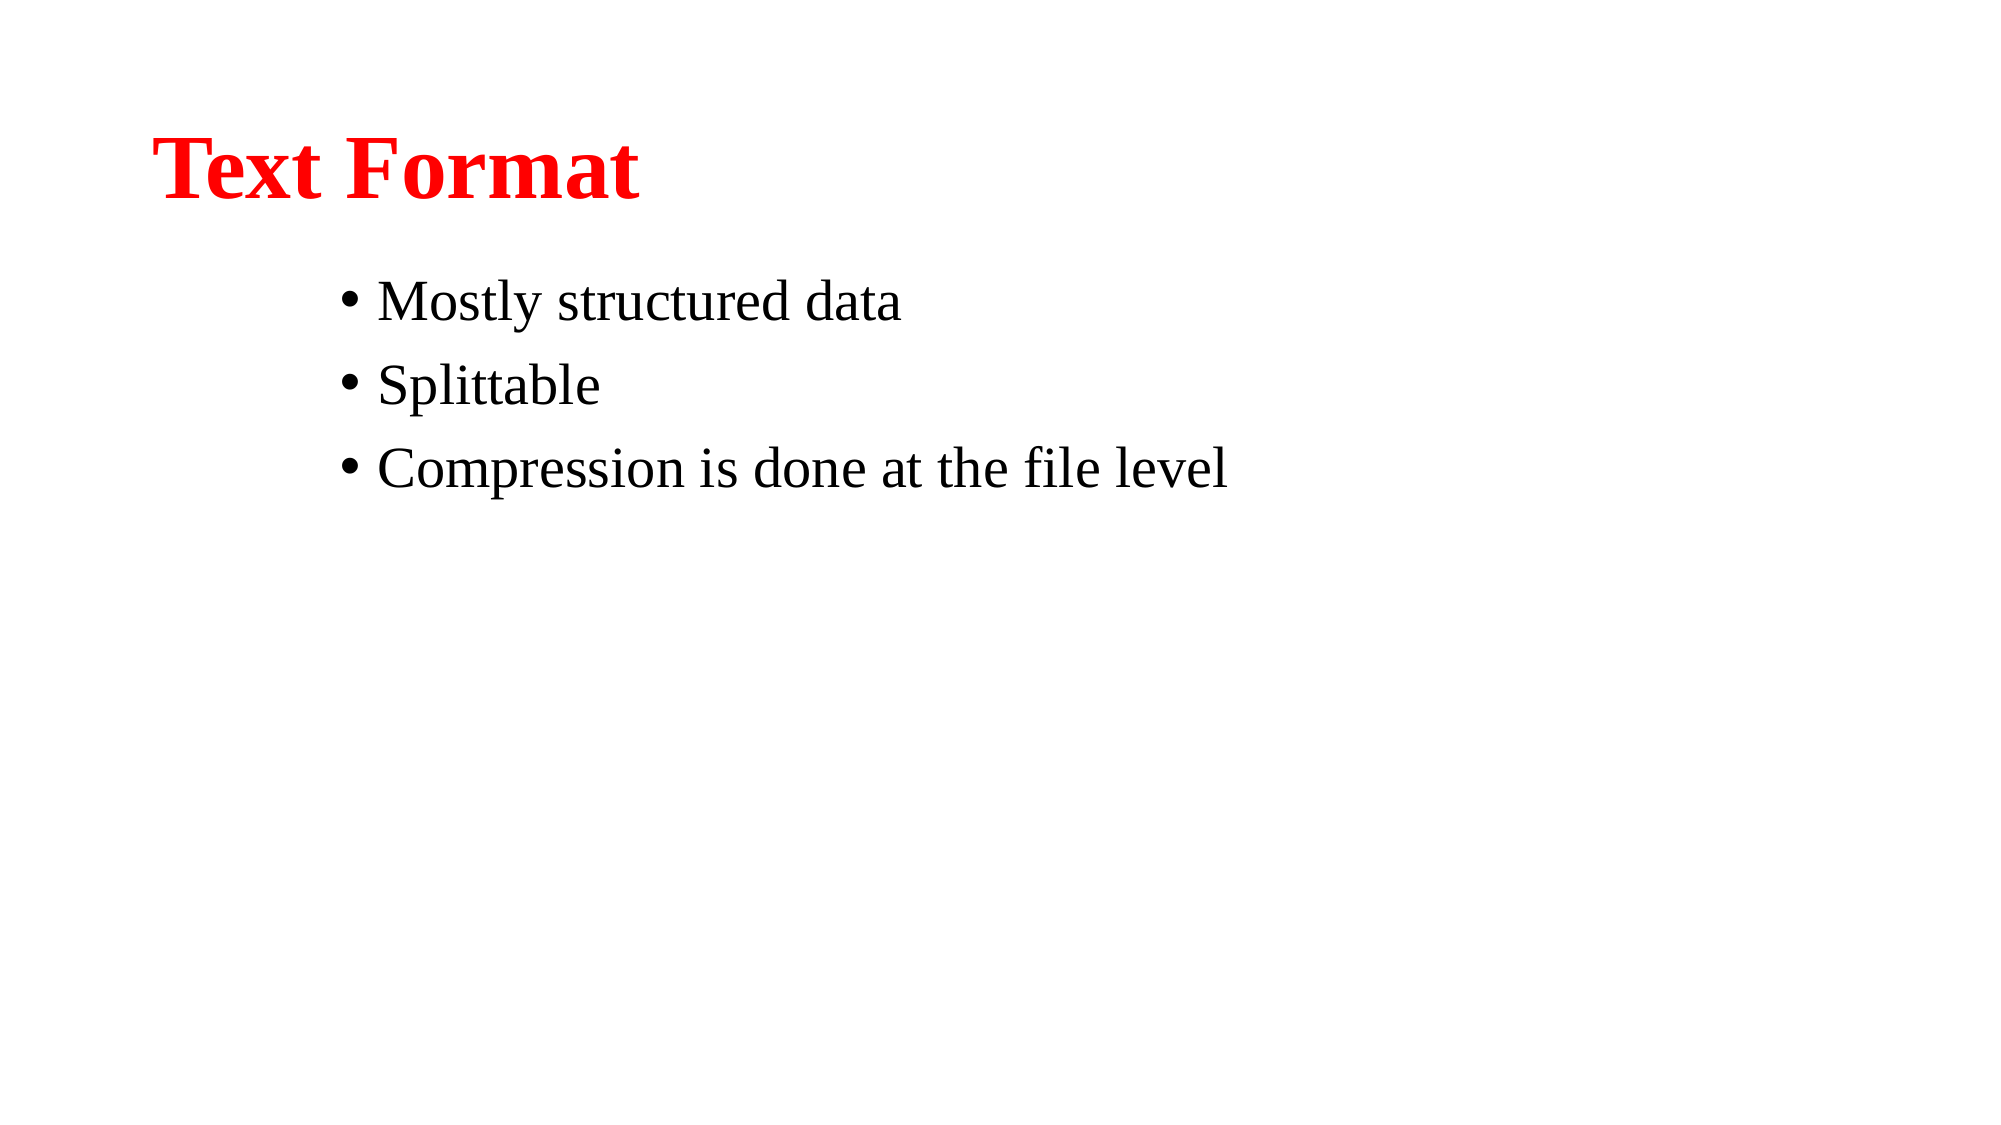

# Text Format
Mostly structured data
Splittable
Compression is done at the file level